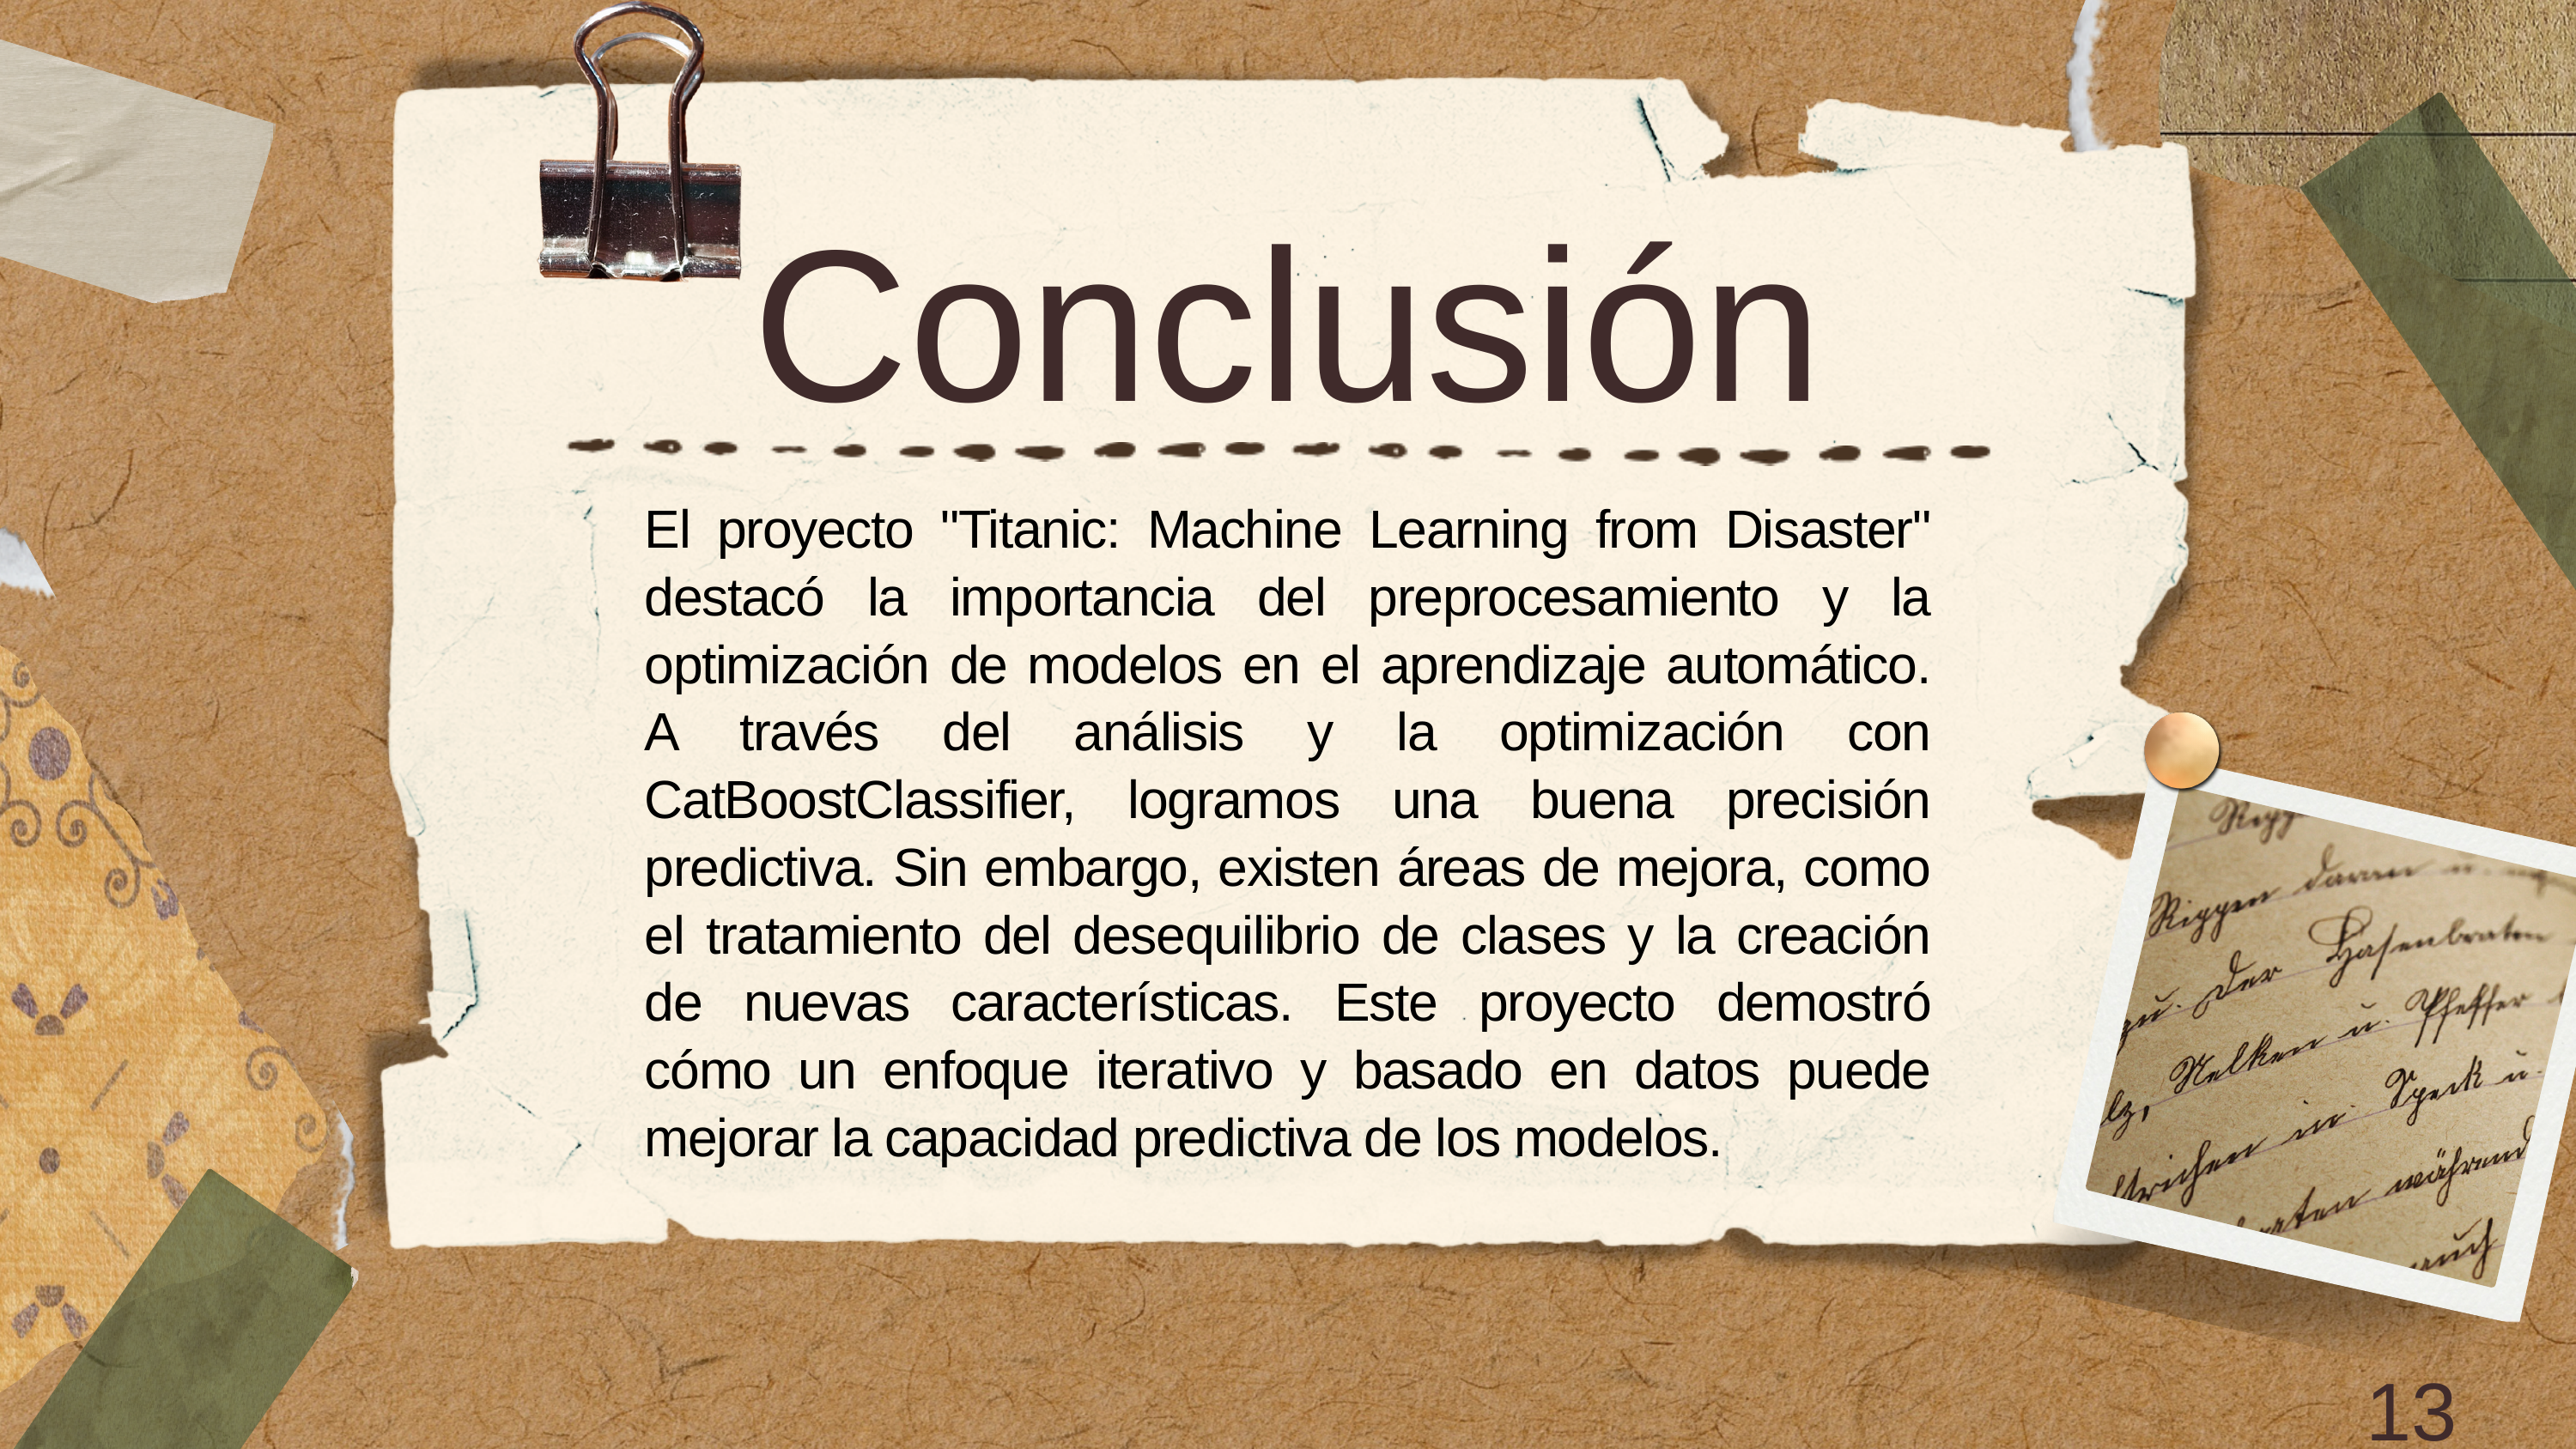

Conclusión

El proyecto "Titanic: Machine Learning from Disaster" destacó la importancia del preprocesamiento y la optimización de modelos en el aprendizaje automático. A través del análisis y la optimización con CatBoostClassifier, logramos una buena precisión predictiva. Sin embargo, existen áreas de mejora, como el tratamiento del desequilibrio de clases y la creación de nuevas características. Este proyecto demostró cómo un enfoque iterativo y basado en datos puede mejorar la capacidad predictiva de los modelos.

13